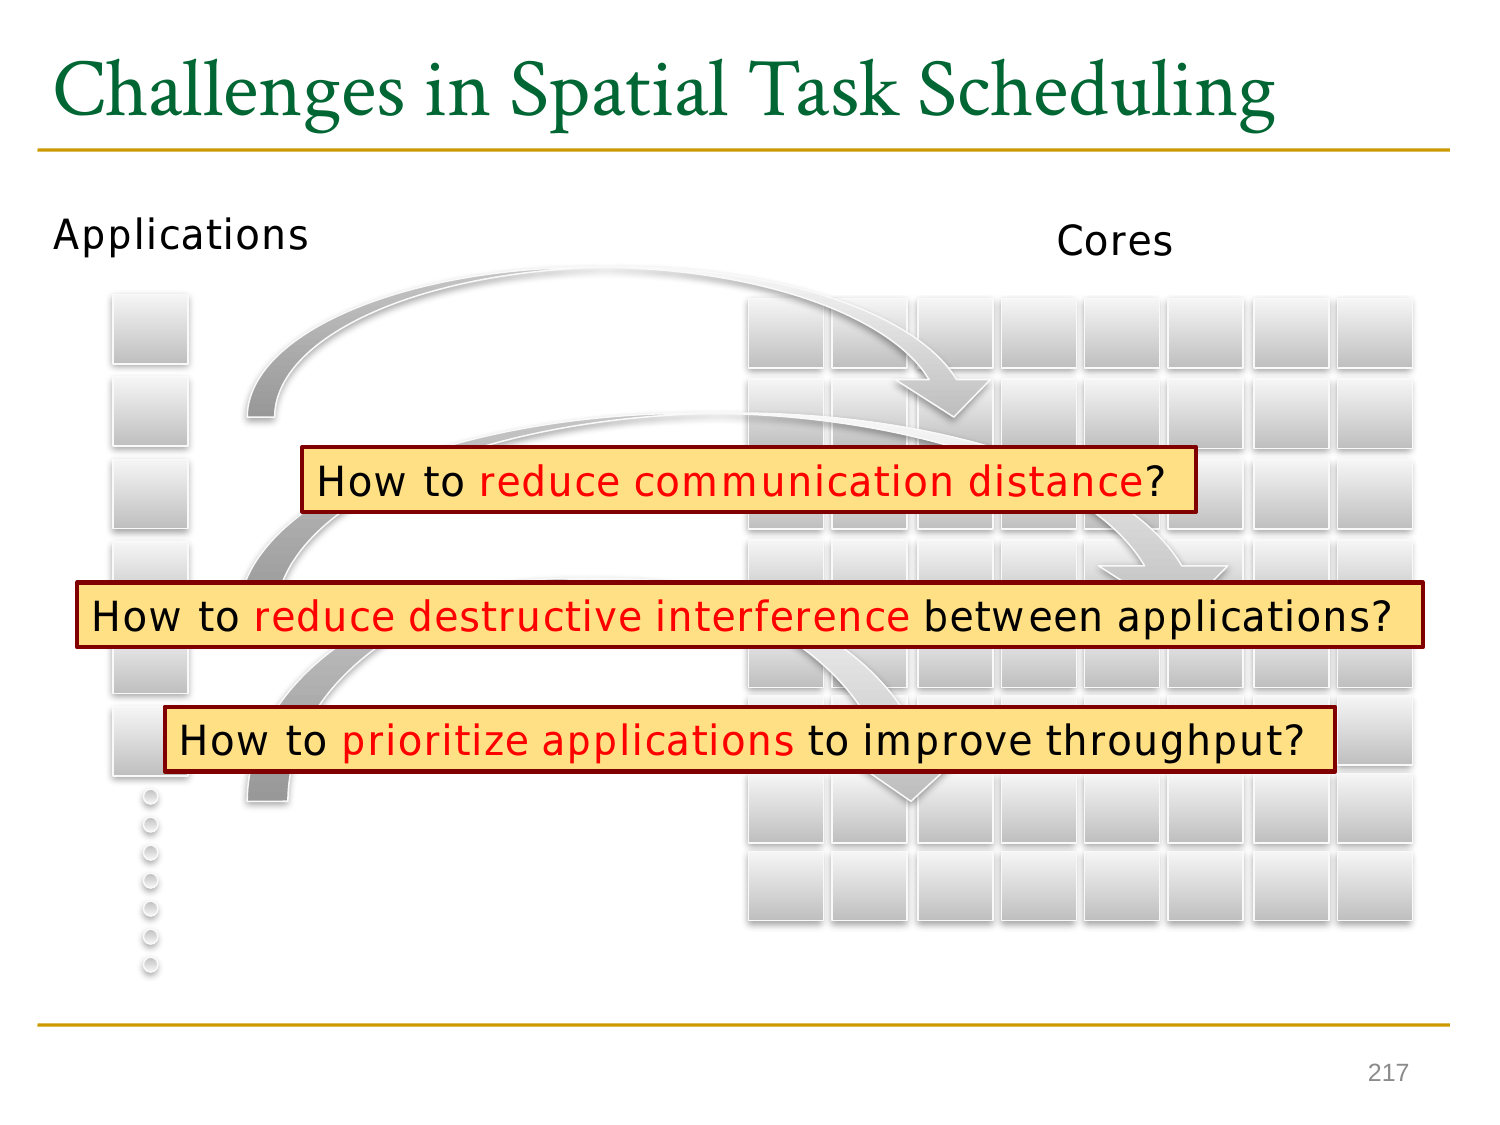

# Challenges in Spatial Task Scheduling
Applications
Cores

How to reduce communication distance?

How to reduce destructive interference between applications?
How to prioritize applications to improve throughput?
217